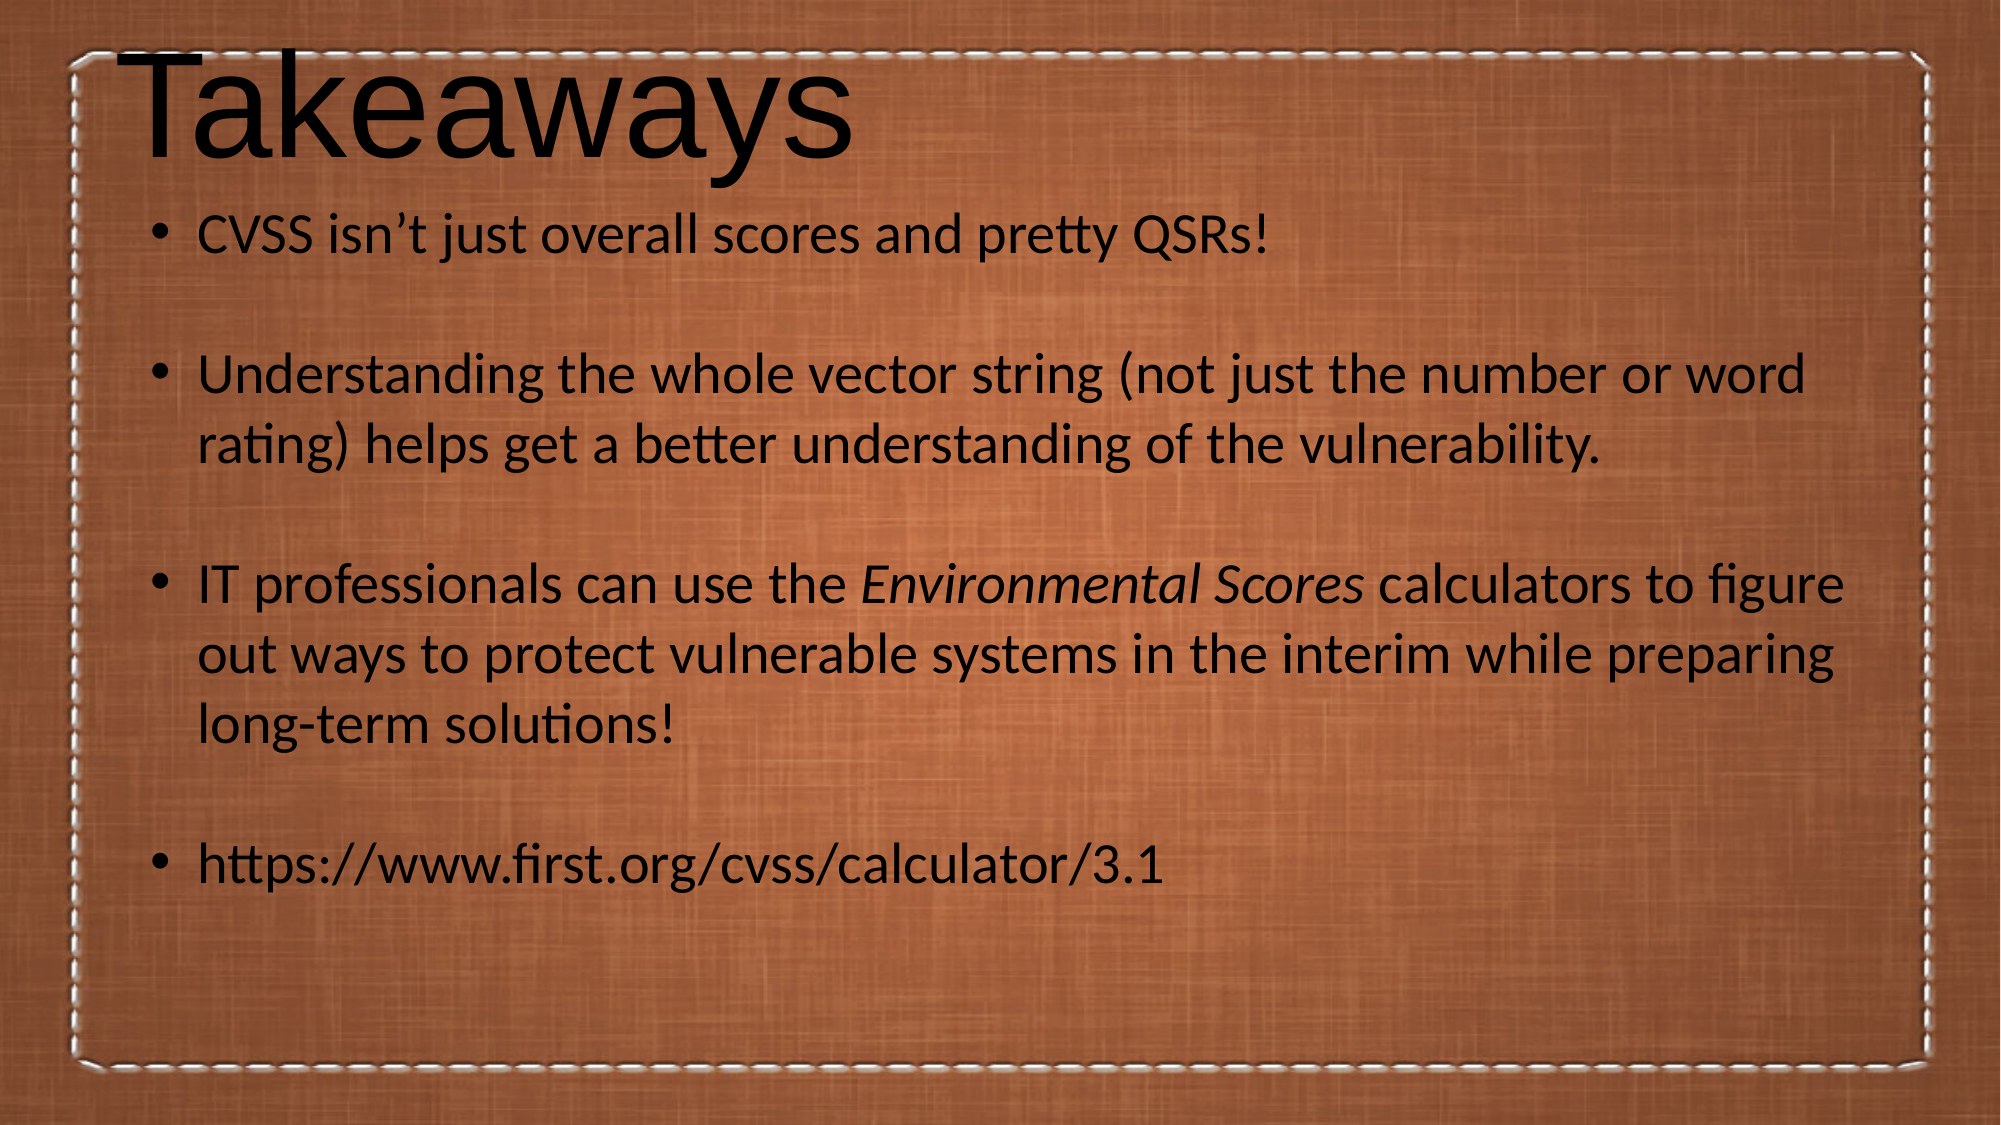

Takeaways
CVSS isn’t just overall scores and pretty QSRs!

Understanding the whole vector string (not just the number or word rating) helps get a better understanding of the vulnerability.

IT professionals can use the Environmental Scores calculators to figure out ways to protect vulnerable systems in the interim while preparing long-term solutions!

https://www.first.org/cvss/calculator/3.1